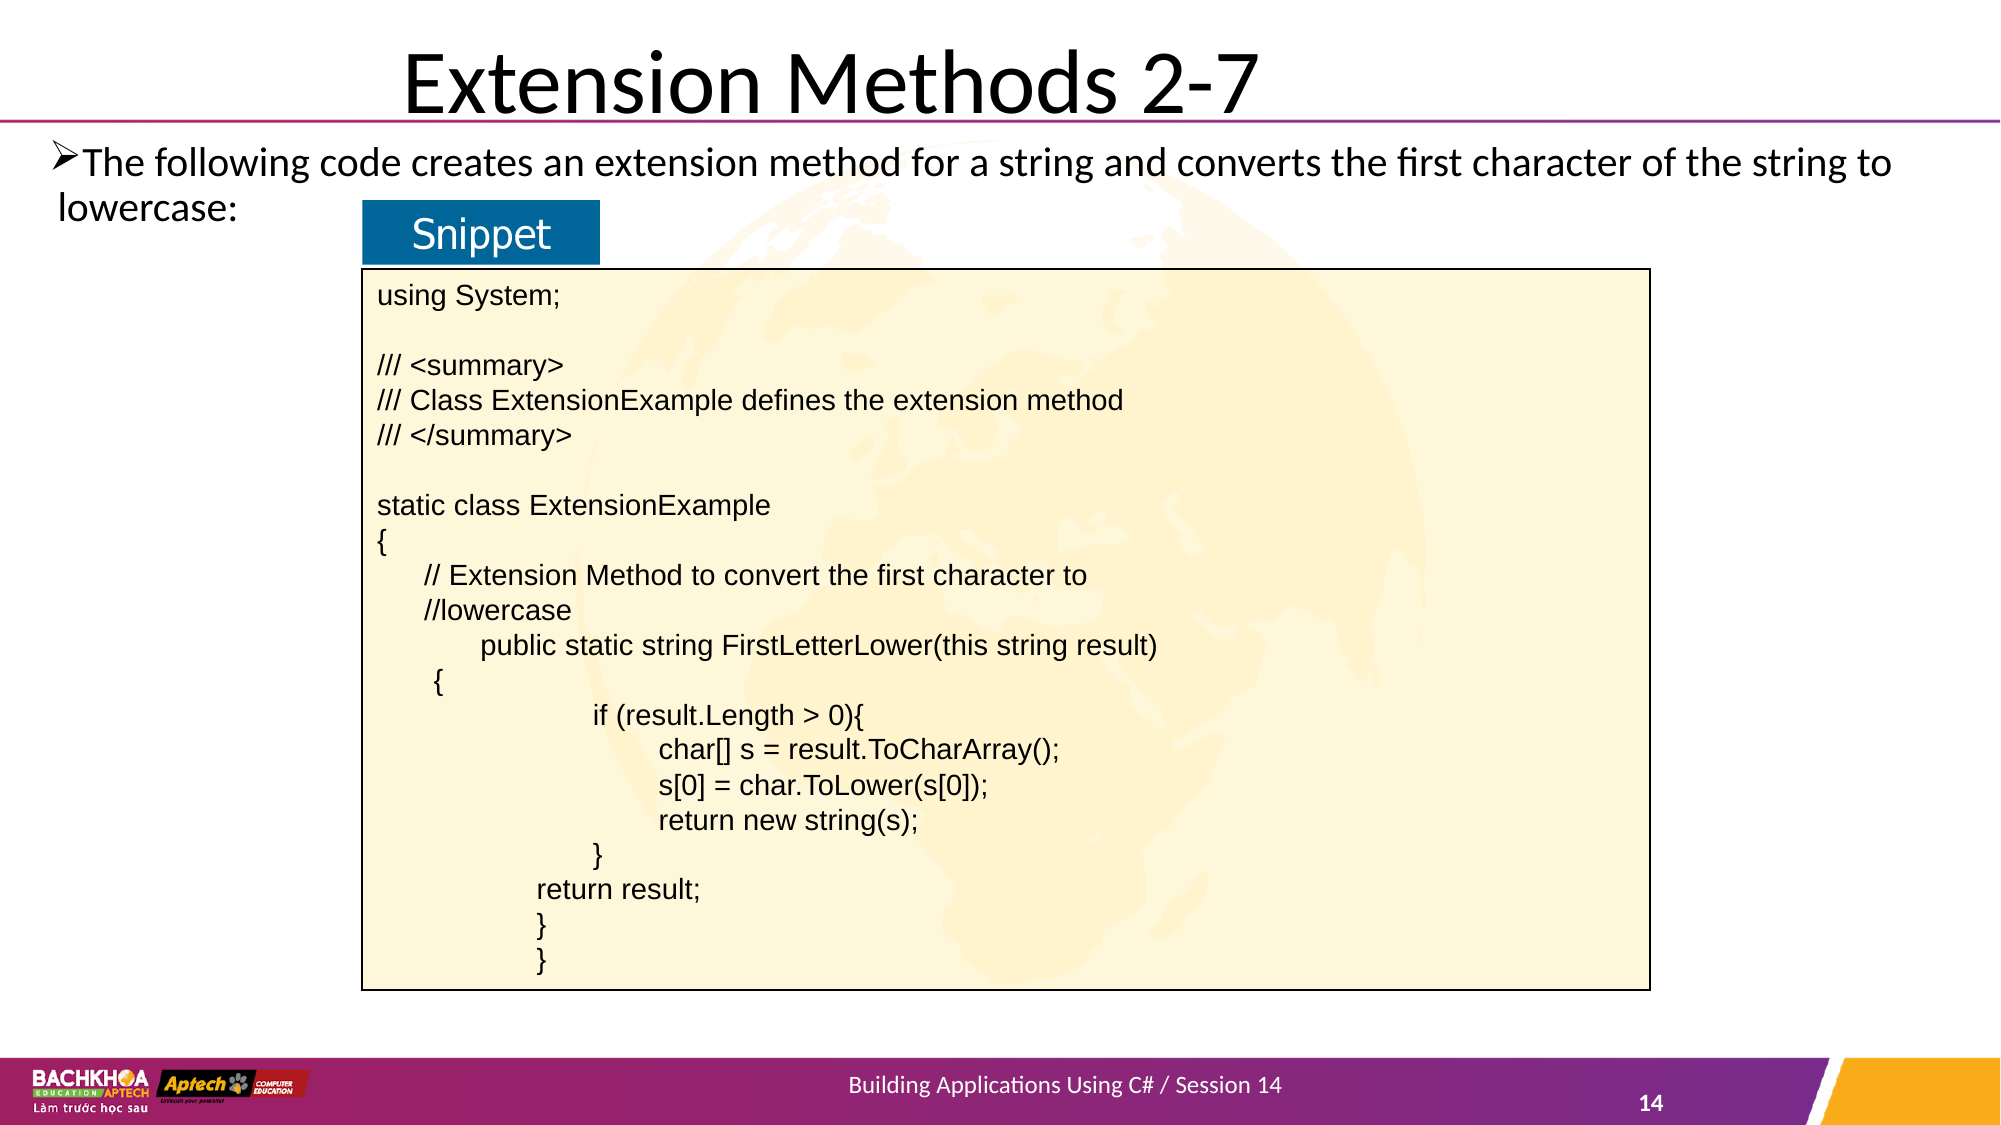

# Extension Methods 2-7
The following code creates an extension method for a string and converts the first character of the string to lowercase:

Snippet
using System;

/// <summary>
/// Class ExtensionExample defines the extension method
/// </summary>
static class ExtensionExample
{
// Extension Method to convert the first character to
//lowercase
public static string FirstLetterLower(this string result)
{
if (result.Length > 0){
char[] s = result.ToCharArray();
s[0] = char.ToLower(s[0]);
return new string(s);
}
return result;
}
}

Building Applications Using C# / Session 14
14